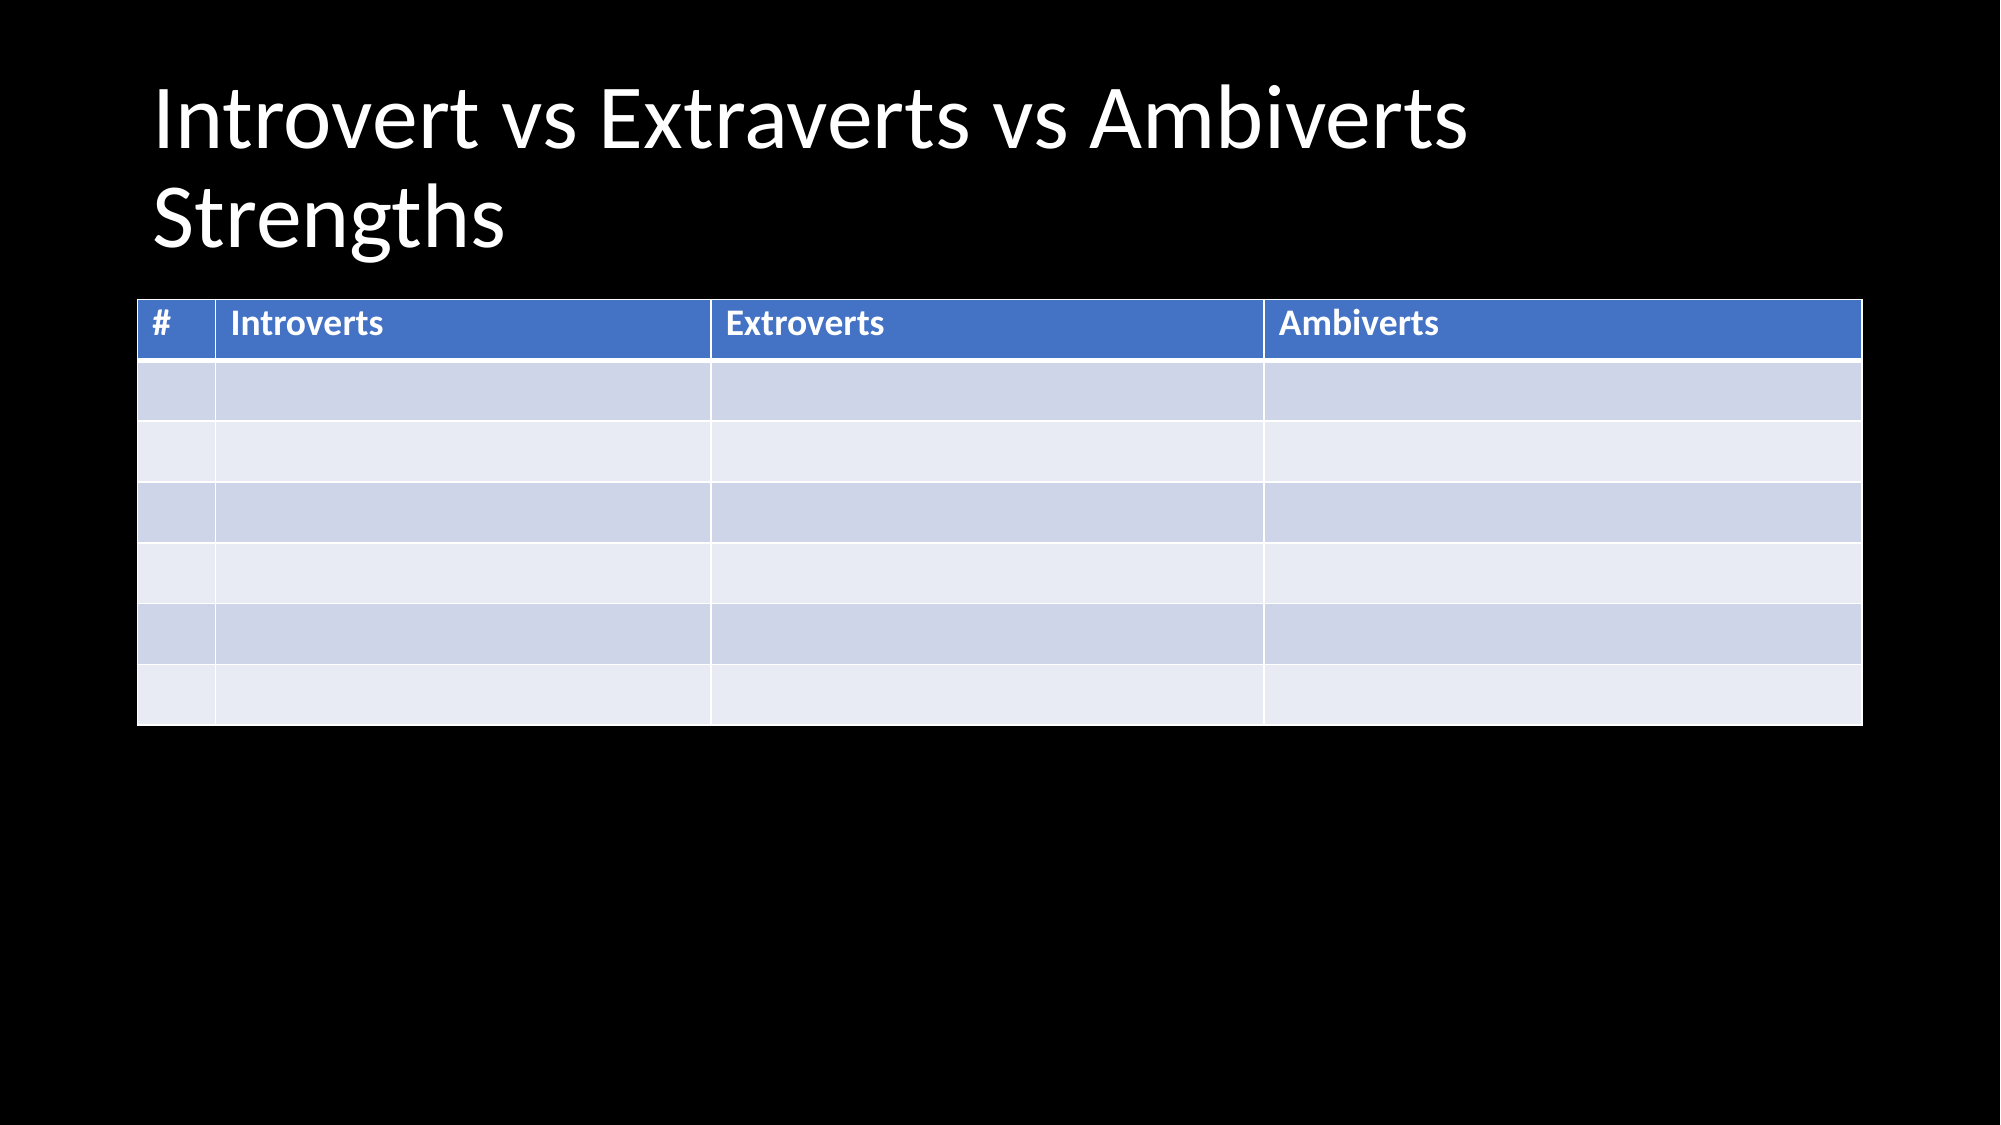

# Introvert vs Extraverts vs Ambiverts Strengths
| # | Introverts | Extroverts | Ambiverts |
| --- | --- | --- | --- |
|  |  |  |  |
|  |  |  |  |
|  |  |  |  |
|  |  |  |  |
|  |  |  |  |
|  |  |  |  |